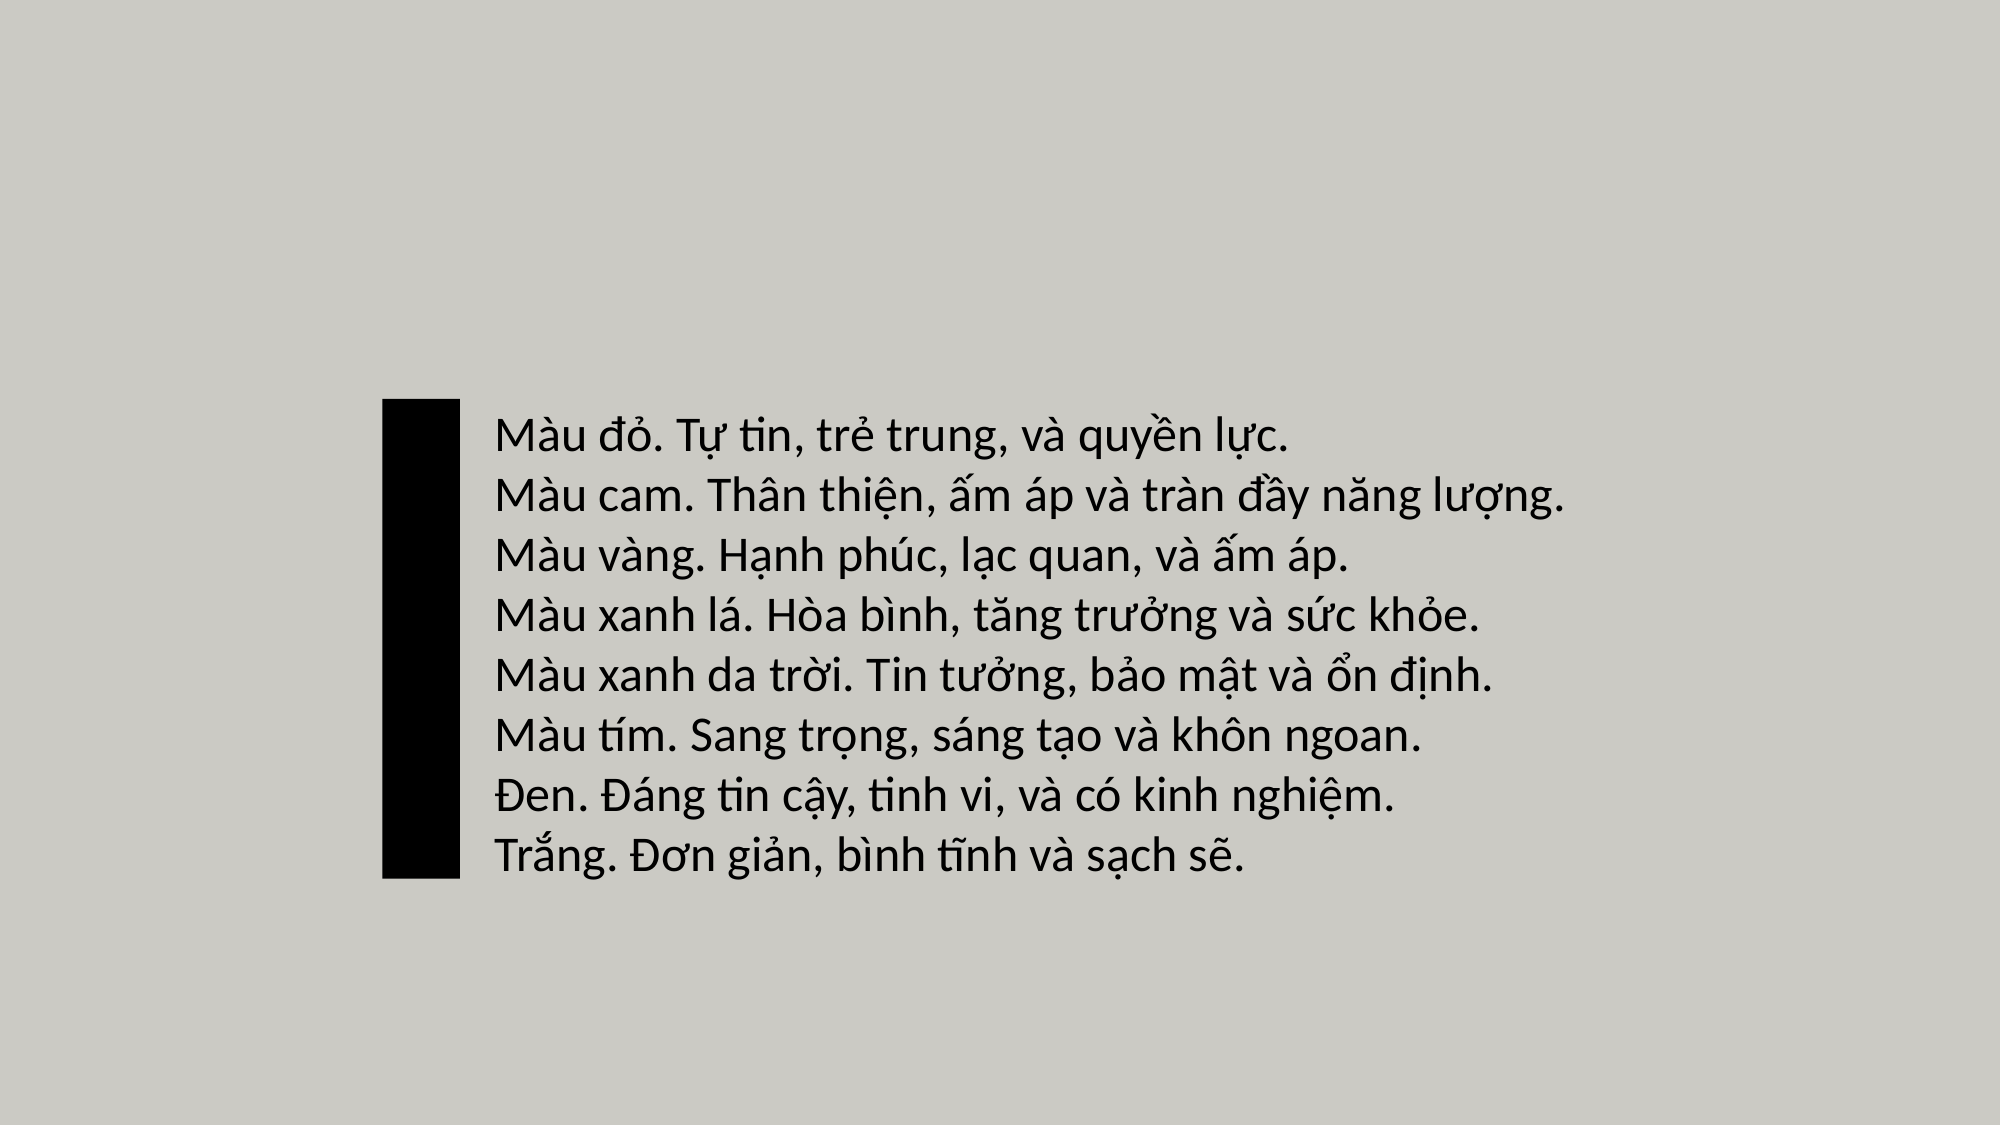

Màu đỏ. Tự tin, trẻ trung, và quyền lực.
Màu cam. Thân thiện, ấm áp và tràn đầy năng lượng.
Màu vàng. Hạnh phúc, lạc quan, và ấm áp.
Màu xanh lá. Hòa bình, tăng trưởng và sức khỏe.
Màu xanh da trời. Tin tưởng, bảo mật và ổn định.
Màu tím. Sang trọng, sáng tạo và khôn ngoan.
Đen. Đáng tin cậy, tinh vi, và có kinh nghiệm.
Trắng. Đơn giản, bình tĩnh và sạch sẽ.

___yenpt18787@gmail.com___